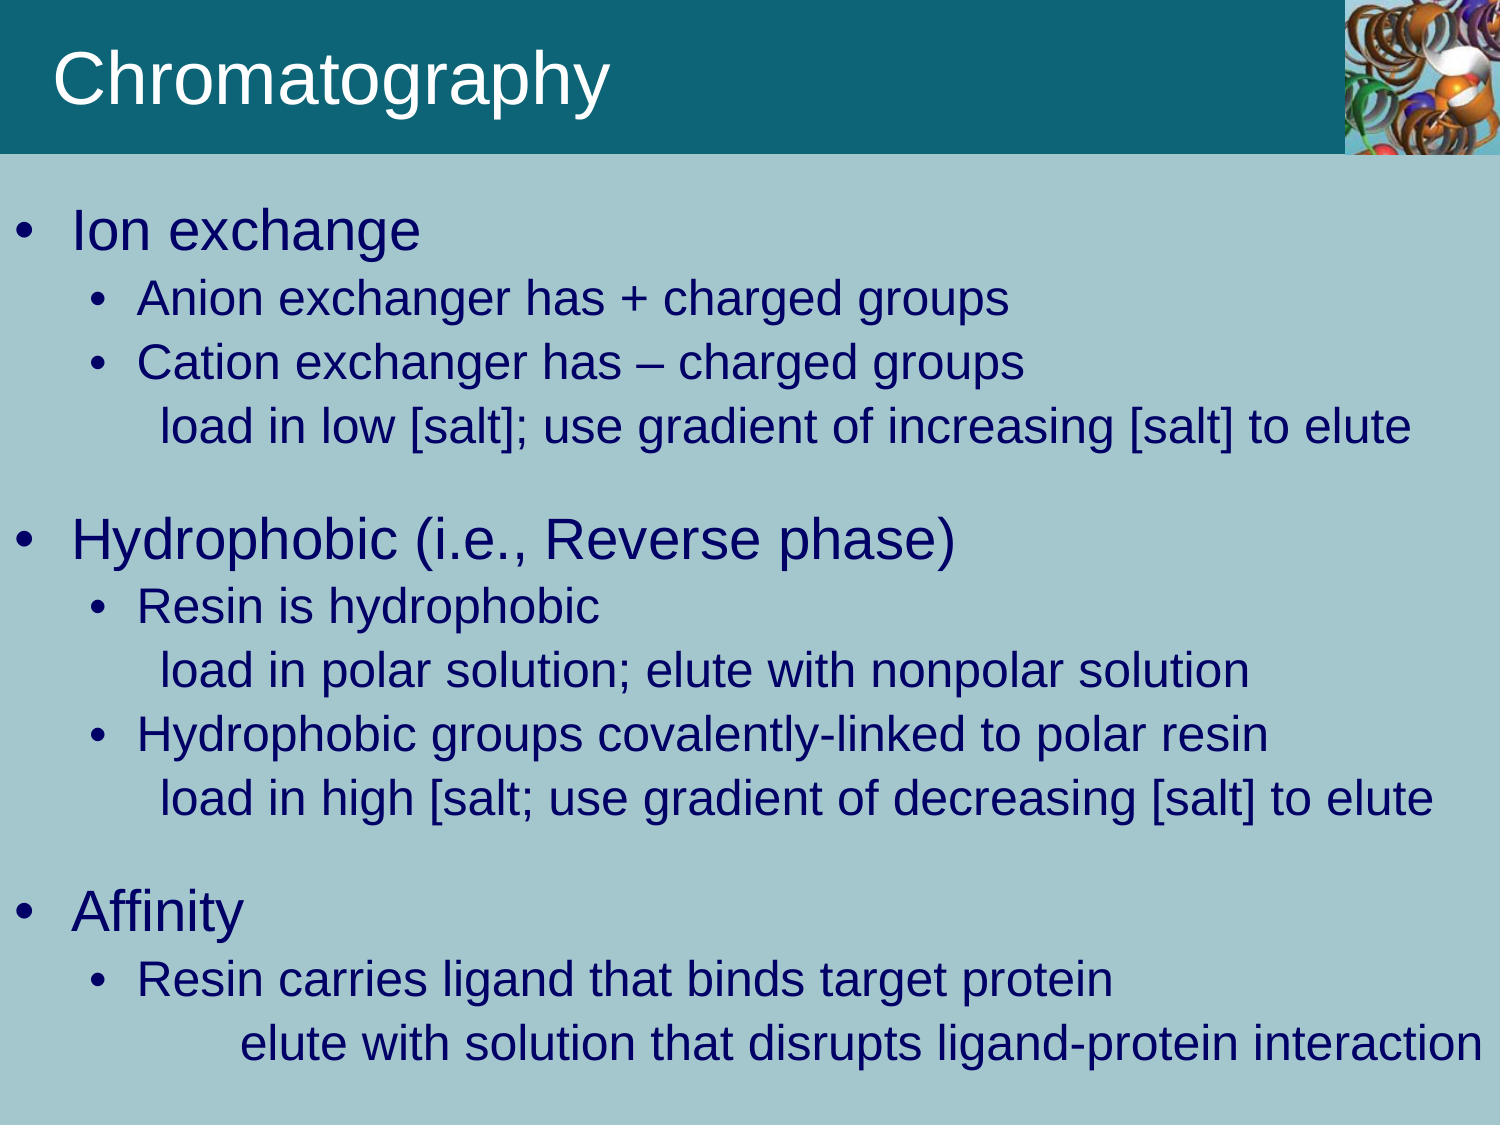

Chromatography
Ion exchange
Anion exchanger has + charged groups
Cation exchanger has – charged groups
     load in low [salt]; use gradient of increasing [salt] to elute
Hydrophobic (i.e., Reverse phase)
Resin is hydrophobic
     load in polar solution; elute with nonpolar solution
Hydrophobic groups covalently-linked to polar resin
     load in high [salt; use gradient of decreasing [salt] to elute
Affinity
Resin carries ligand that binds target protein
	elute with solution that disrupts ligand-protein interaction